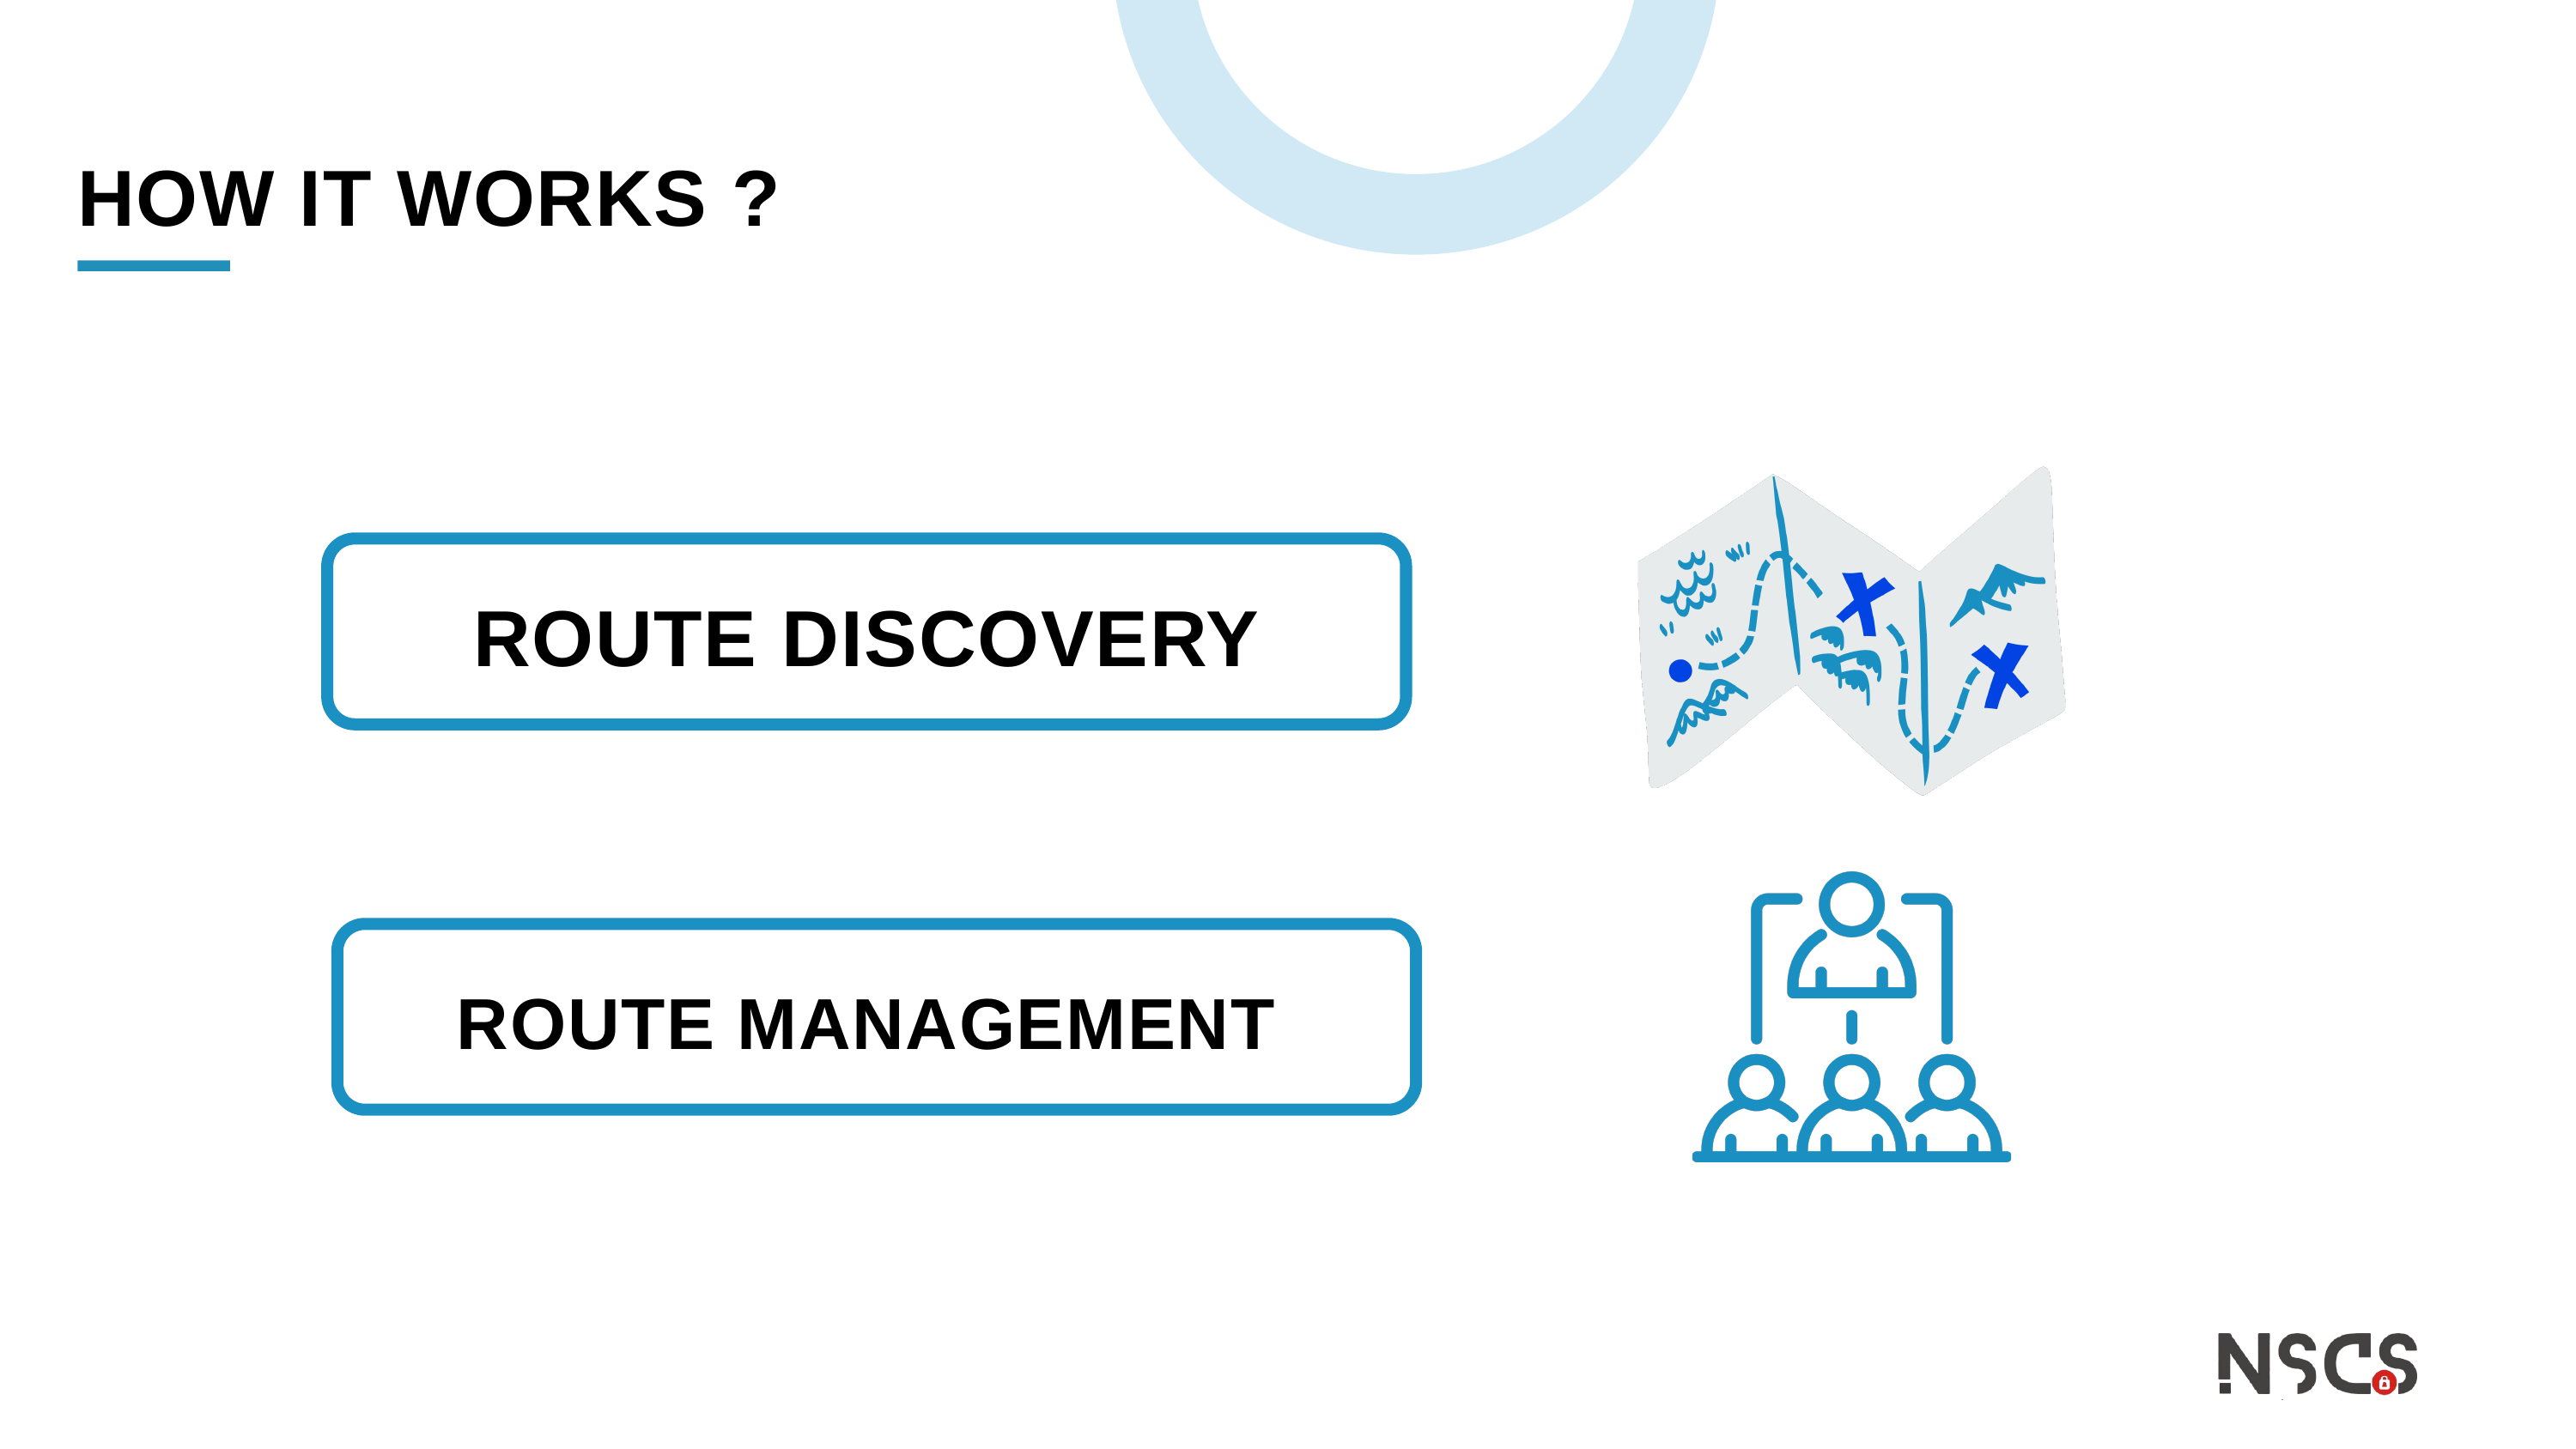

HOW IT WORKS ?

ROUTE DISCOVERY

ROUTE MANAGEMENT